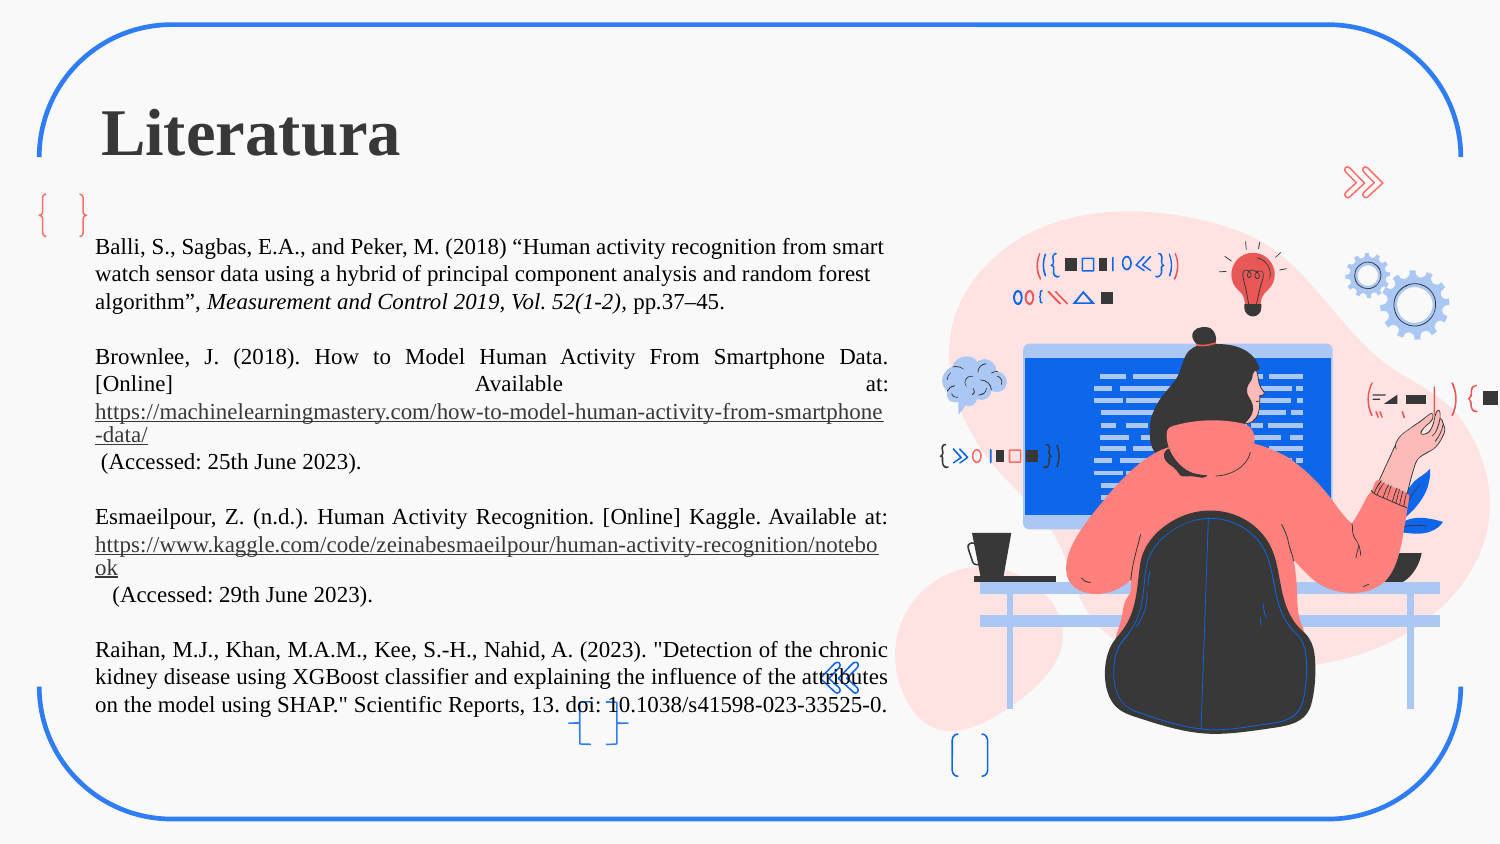

# Literatura

Balli, S., Sagbas, E.A., and Peker, M. (2018) “Human activity recognition from smart watch sensor data using a hybrid of principal component analysis and random forest algorithm”, Measurement and Control 2019, Vol. 52(1-2), pp.37–45.

Brownlee, J. (2018). How to Model Human Activity From Smartphone Data. [Online] Available at: https://machinelearningmastery.com/how-to-model-human-activity-from-smartphone-data/ (Accessed: 25th June 2023).

Esmaeilpour, Z. (n.d.). Human Activity Recognition. [Online] Kaggle. Available at: https://www.kaggle.com/code/zeinabesmaeilpour/human-activity-recognition/notebook   (Accessed: 29th June 2023).

Raihan, M.J., Khan, M.A.M., Kee, S.-H., Nahid, A. (2023). "Detection of the chronic kidney disease using XGBoost classifier and explaining the influence of the attributes on the model using SHAP." Scientific Reports, 13. doi: 10.1038/s41598-023-33525-0.